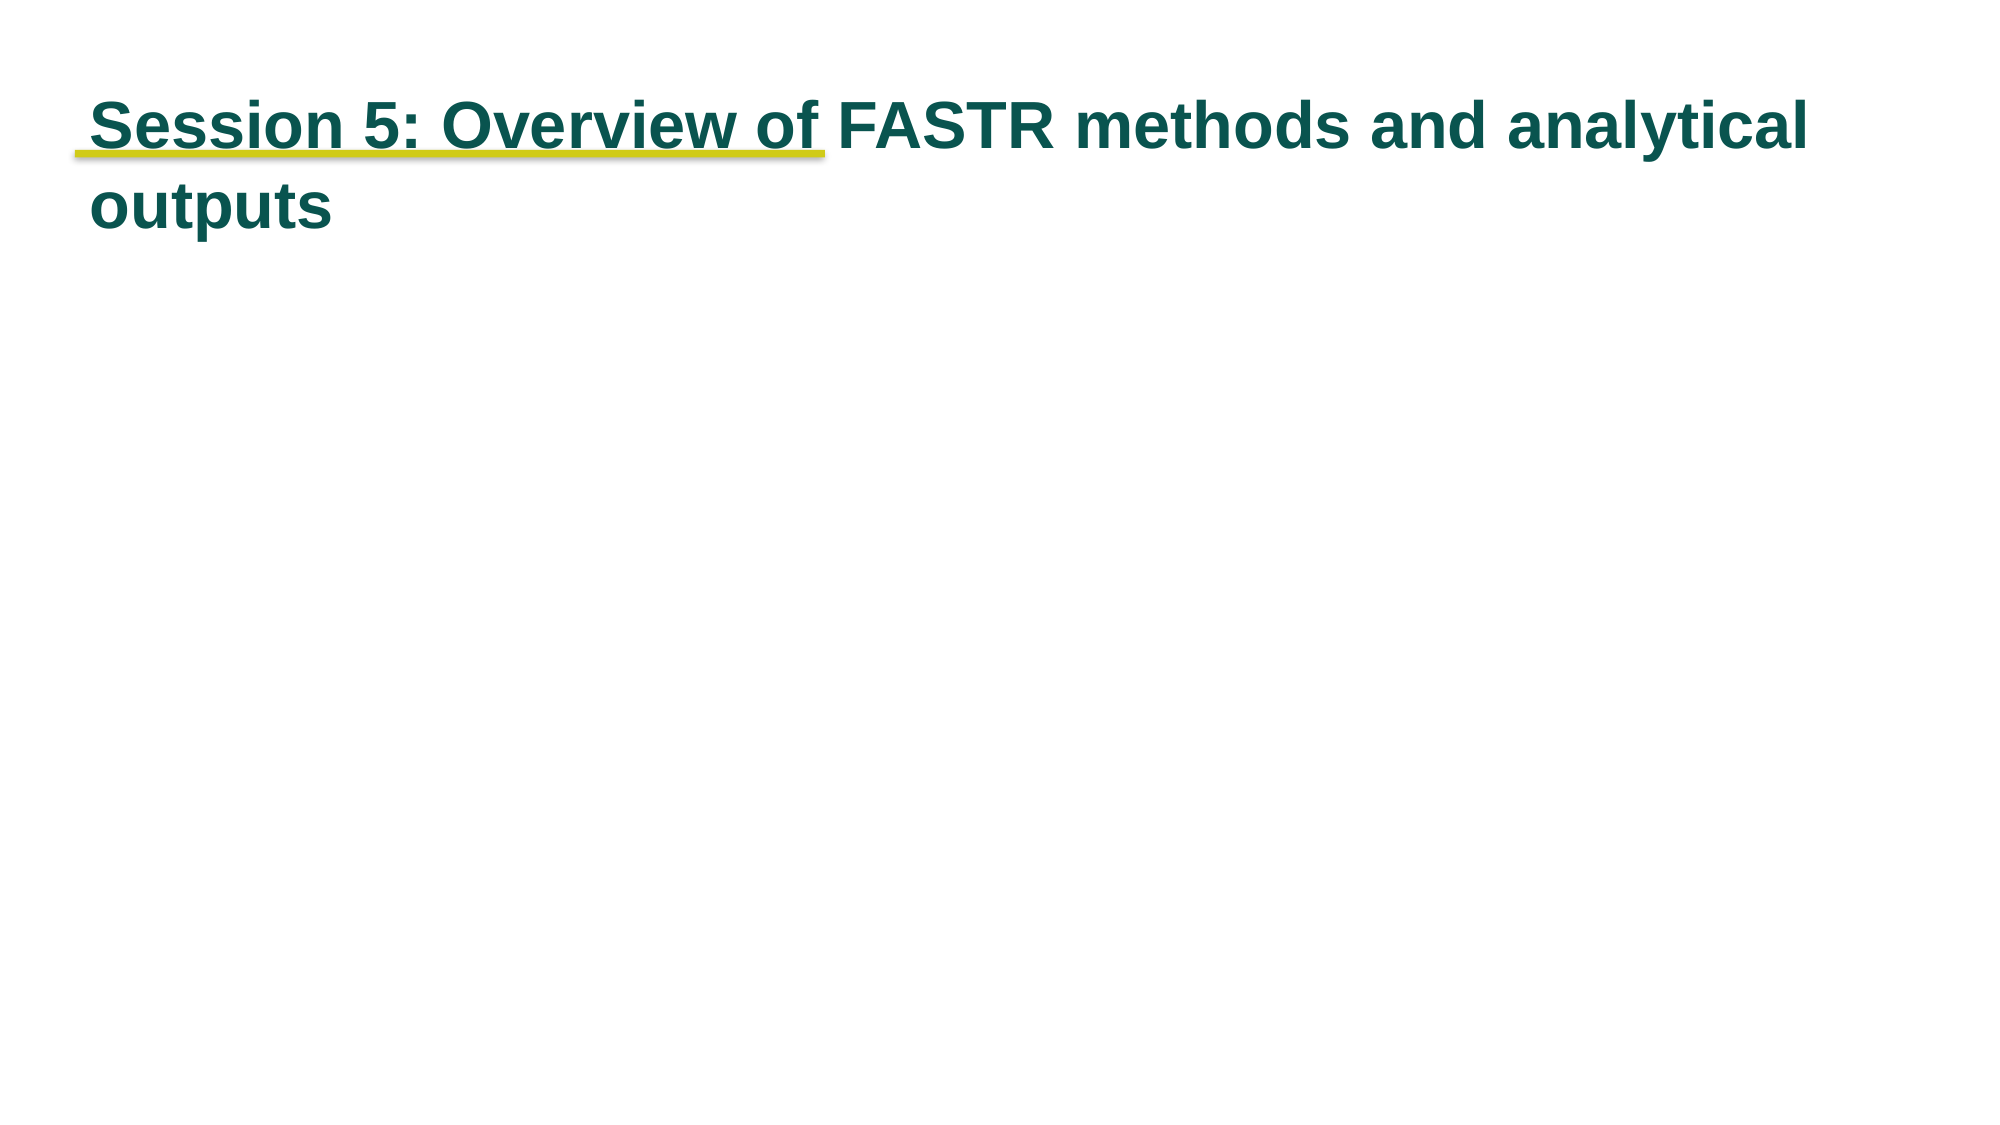

Session 5: Overview of FASTR methods and analytical outputs